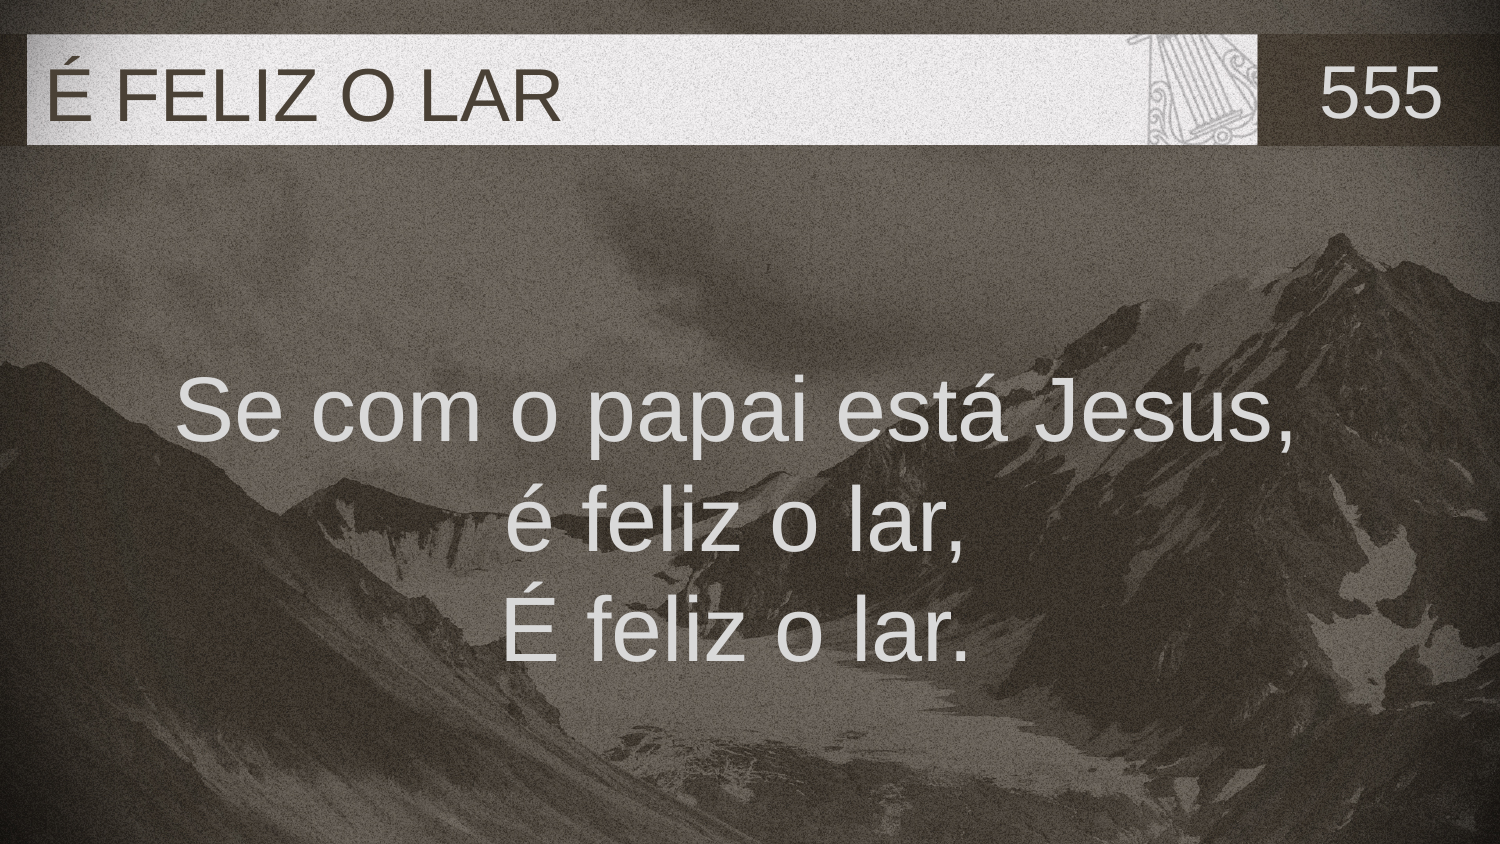

# É FELIZ O LAR
555
Se com o papai está Jesus,
é feliz o lar,
É feliz o lar.